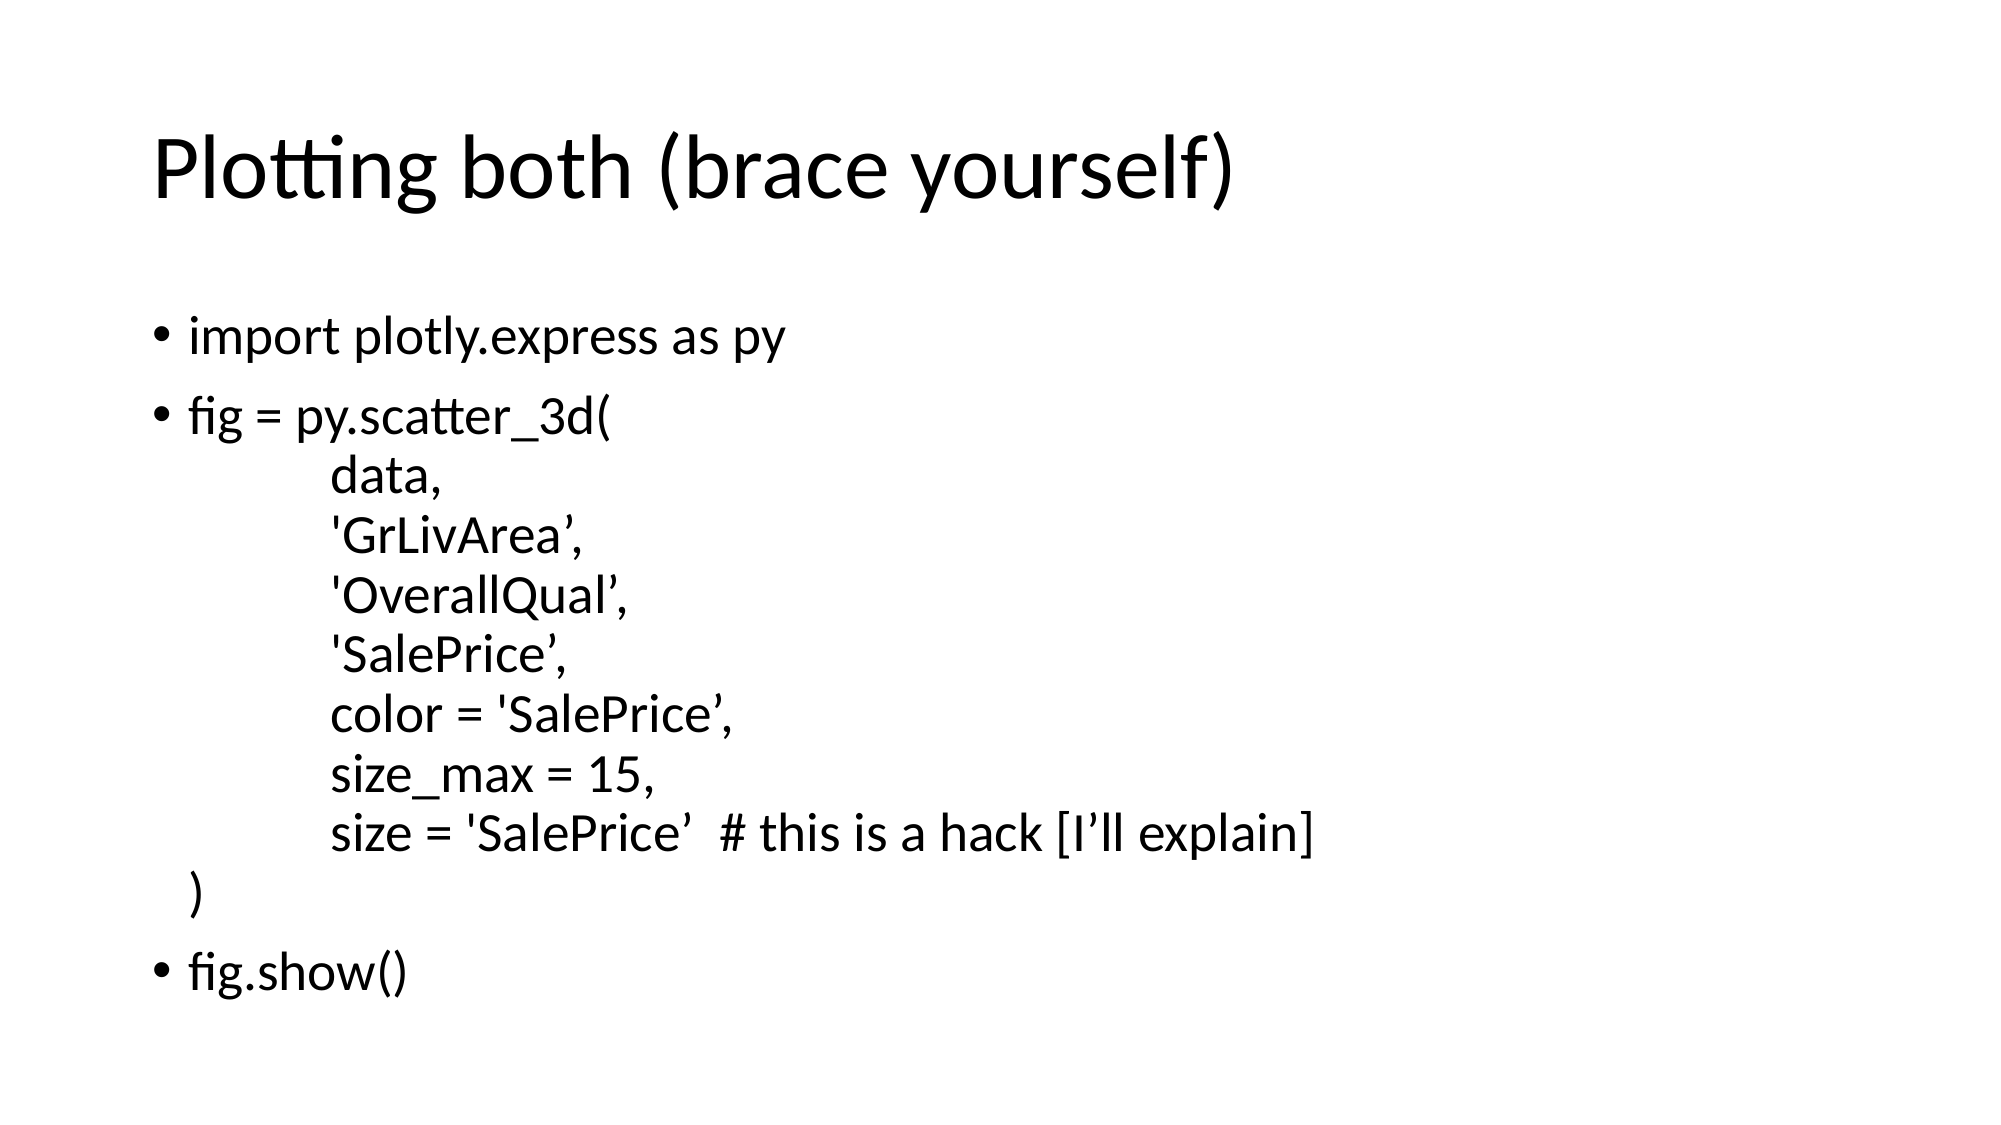

# Plotting both (brace yourself)
import plotly.express as py
fig = py.scatter_3d(
	data,
	'GrLivArea’,
	'OverallQual’,
	'SalePrice’,
	color = 'SalePrice’,
	size_max = 15,
	size = 'SalePrice’  # this is a hack [I’ll explain]
)
fig.show()